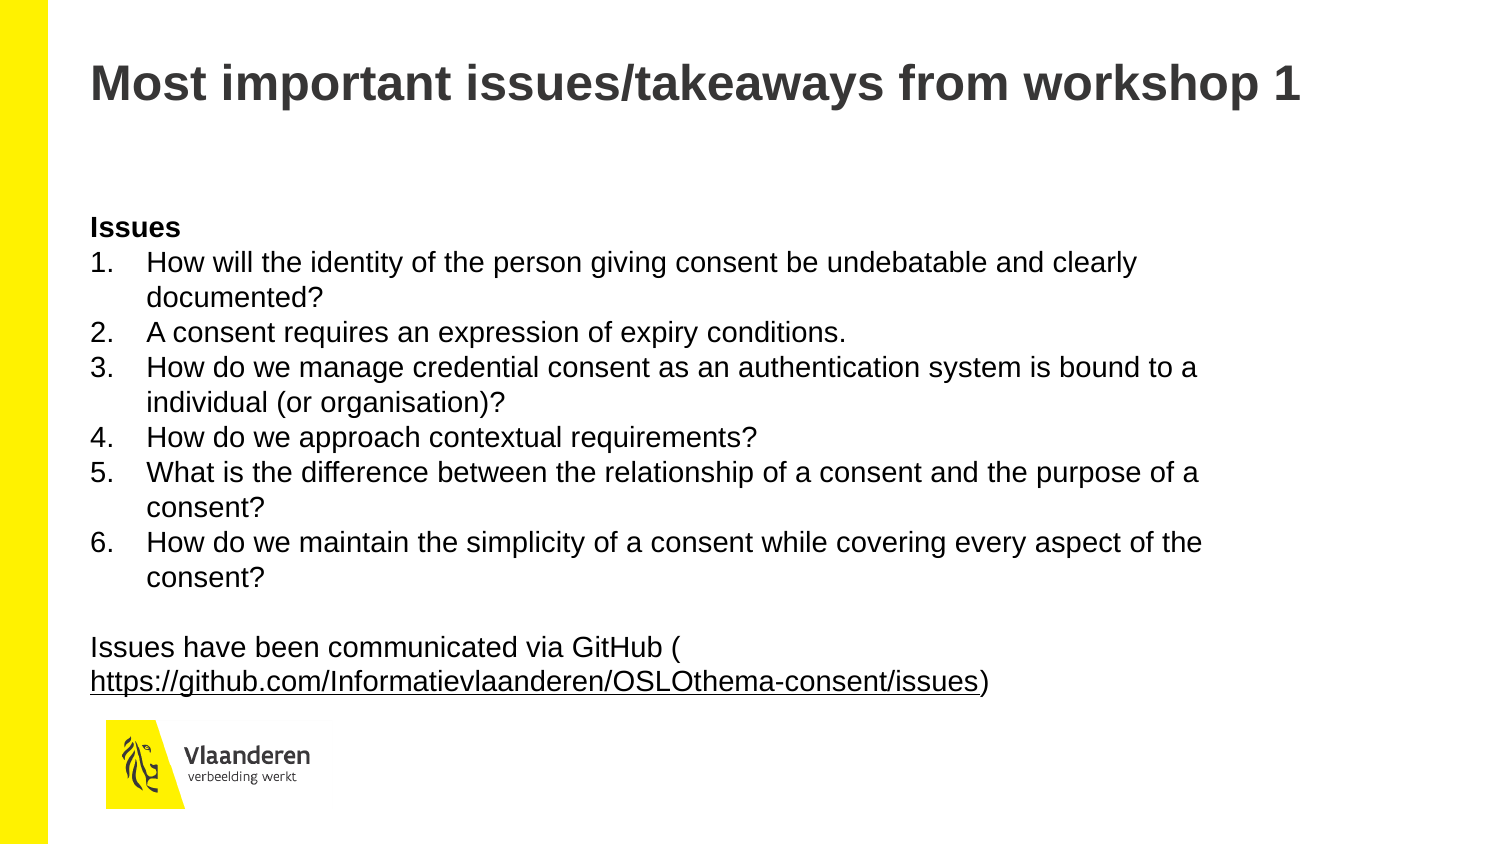

# Most important issues/takeaways from workshop 1
Issues
How will the identity of the person giving consent be undebatable and clearly documented?
A consent requires an expression of expiry conditions.
How do we manage credential consent as an authentication system is bound to a individual (or organisation)?
How do we approach contextual requirements?
What is the difference between the relationship of a consent and the purpose of a consent?
How do we maintain the simplicity of a consent while covering every aspect of the consent?

Issues have been communicated via GitHub (https://github.com/Informatievlaanderen/OSLOthema-consent/issues)